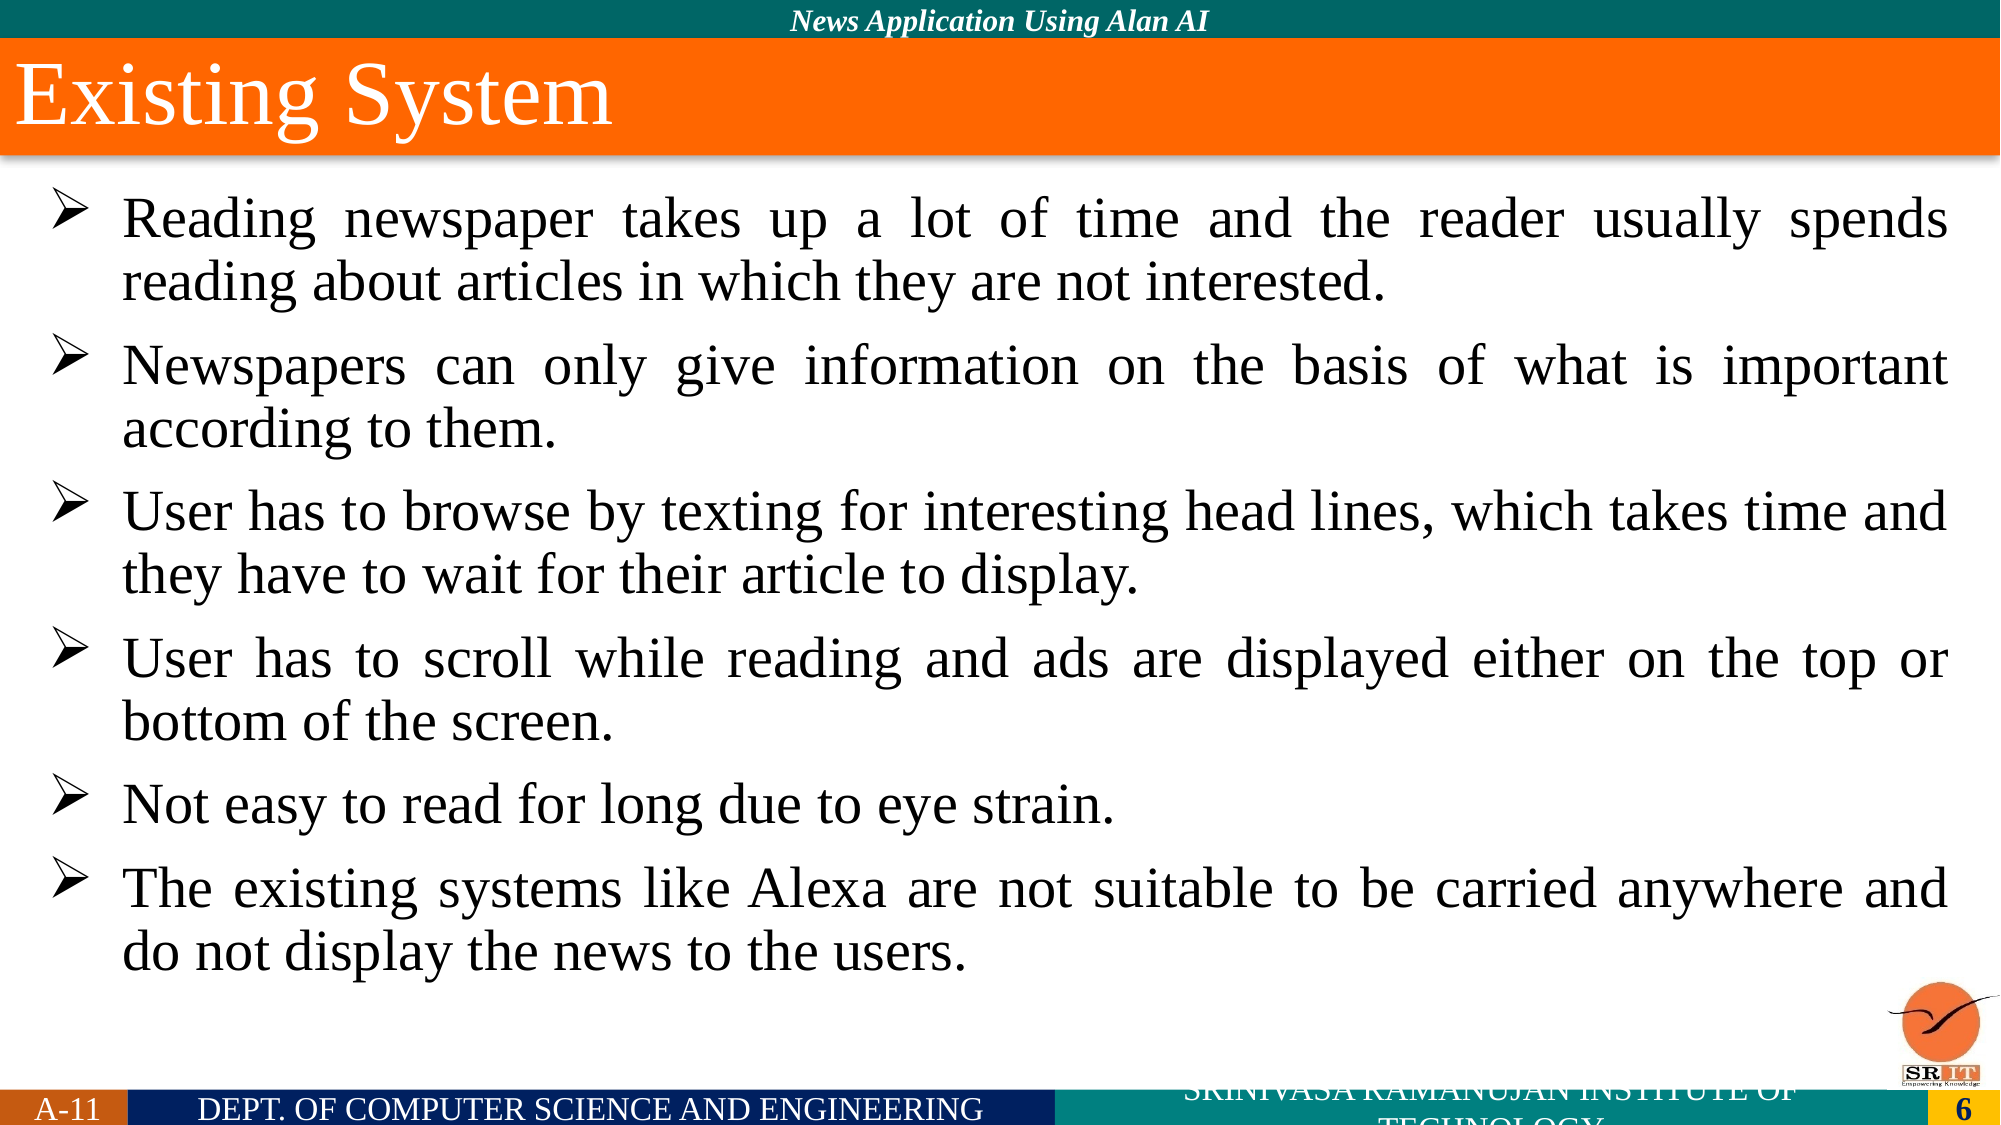

# Existing System
Reading newspaper takes up a lot of time and the reader usually spends reading about articles in which they are not interested.
Newspapers can only give information on the basis of what is important according to them.
User has to browse by texting for interesting head lines, which takes time and they have to wait for their article to display.
User has to scroll while reading and ads are displayed either on the top or bottom of the screen.
Not easy to read for long due to eye strain.
The existing systems like Alexa are not suitable to be carried anywhere and do not display the news to the users.